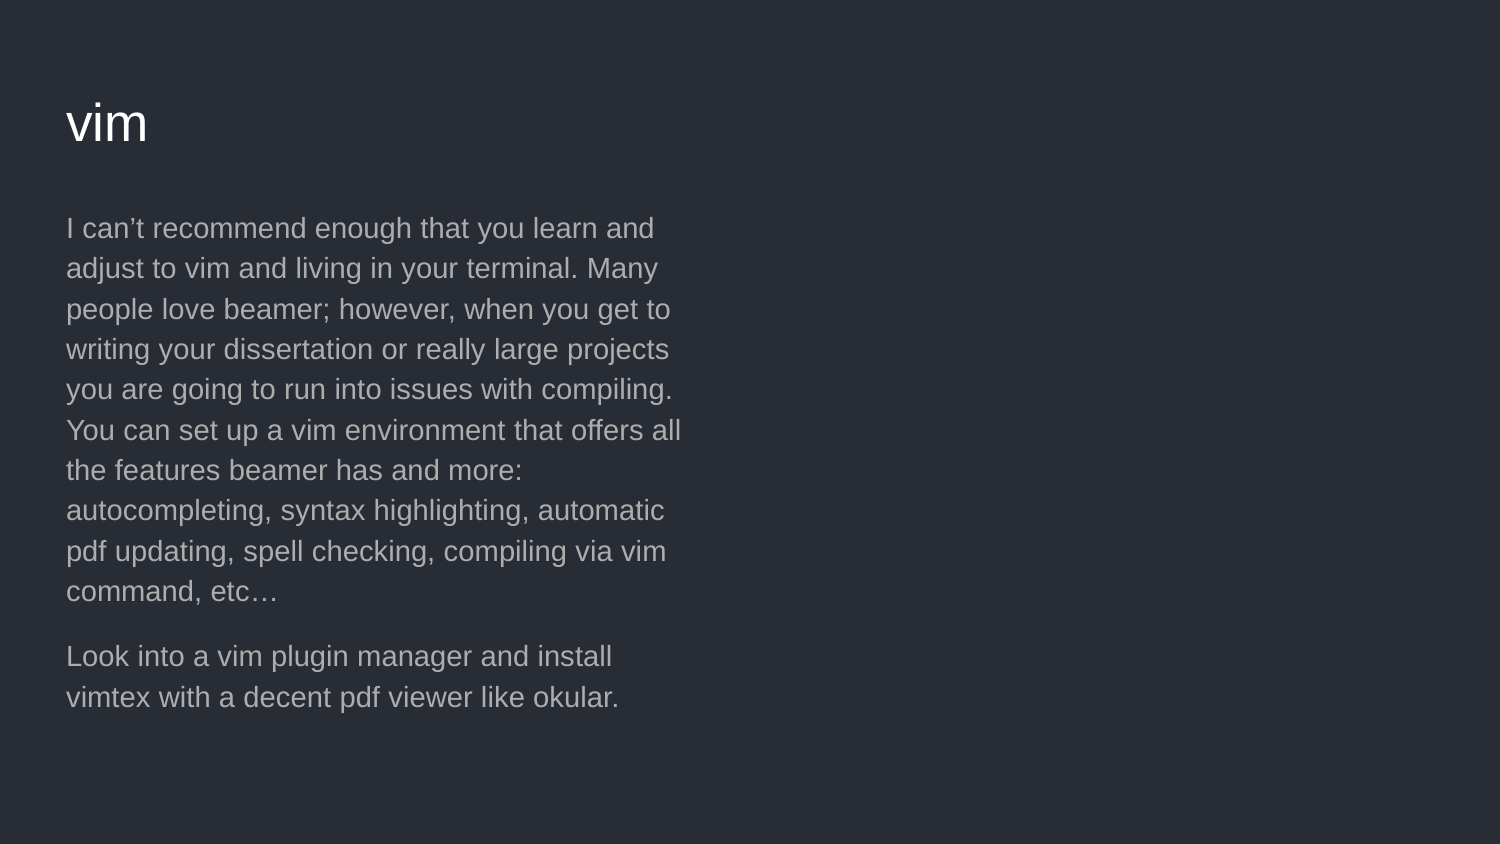

# vim
I can’t recommend enough that you learn and adjust to vim and living in your terminal. Many people love beamer; however, when you get to writing your dissertation or really large projects you are going to run into issues with compiling. You can set up a vim environment that offers all the features beamer has and more: autocompleting, syntax highlighting, automatic pdf updating, spell checking, compiling via vim command, etc…
Look into a vim plugin manager and install vimtex with a decent pdf viewer like okular.